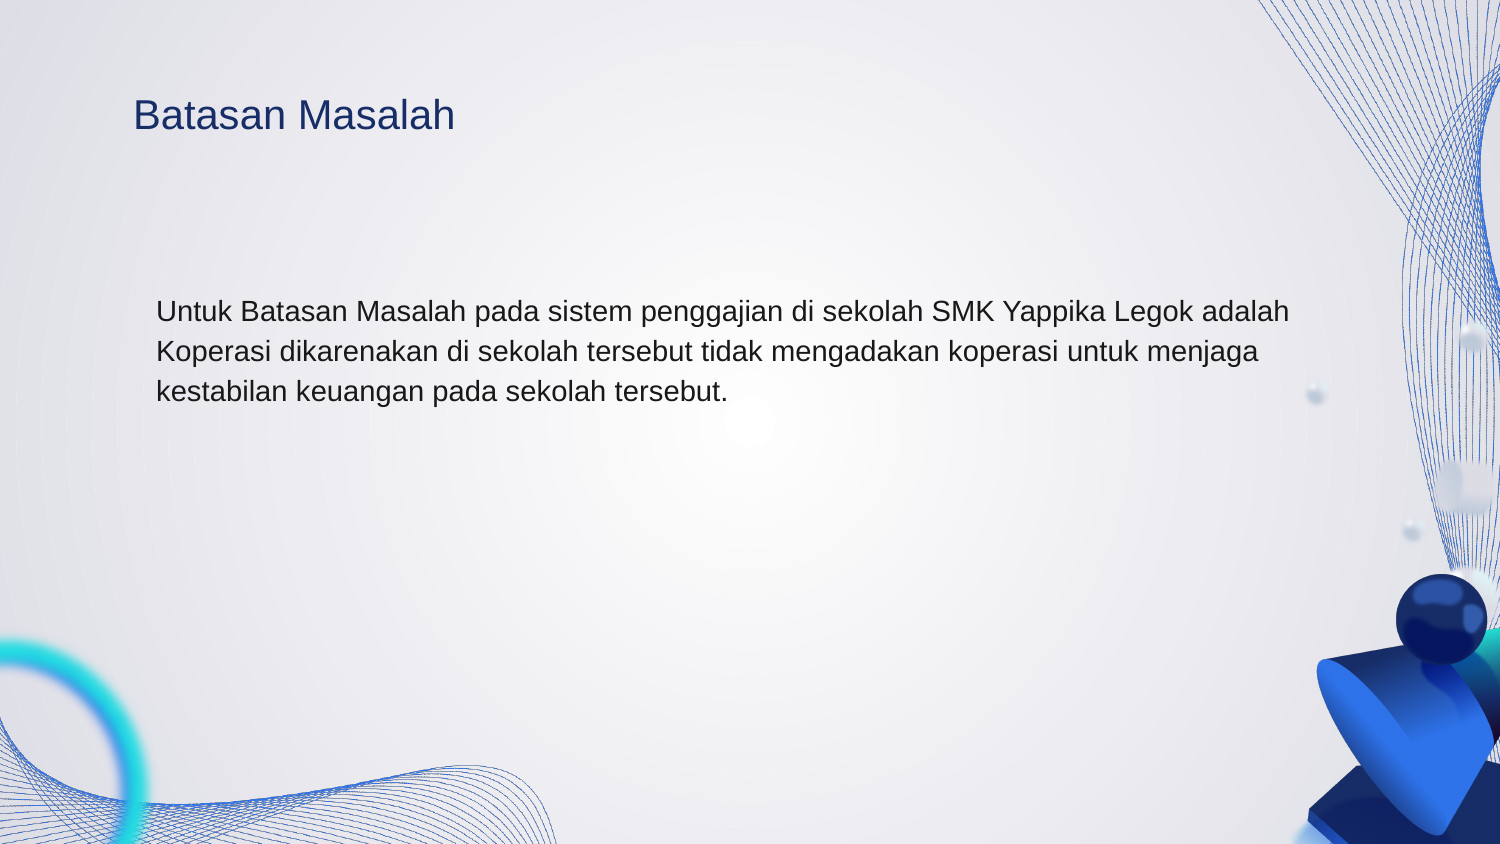

# Batasan Masalah
Untuk Batasan Masalah pada sistem penggajian di sekolah SMK Yappika Legok adalah
Koperasi dikarenakan di sekolah tersebut tidak mengadakan koperasi untuk menjaga
kestabilan keuangan pada sekolah tersebut.